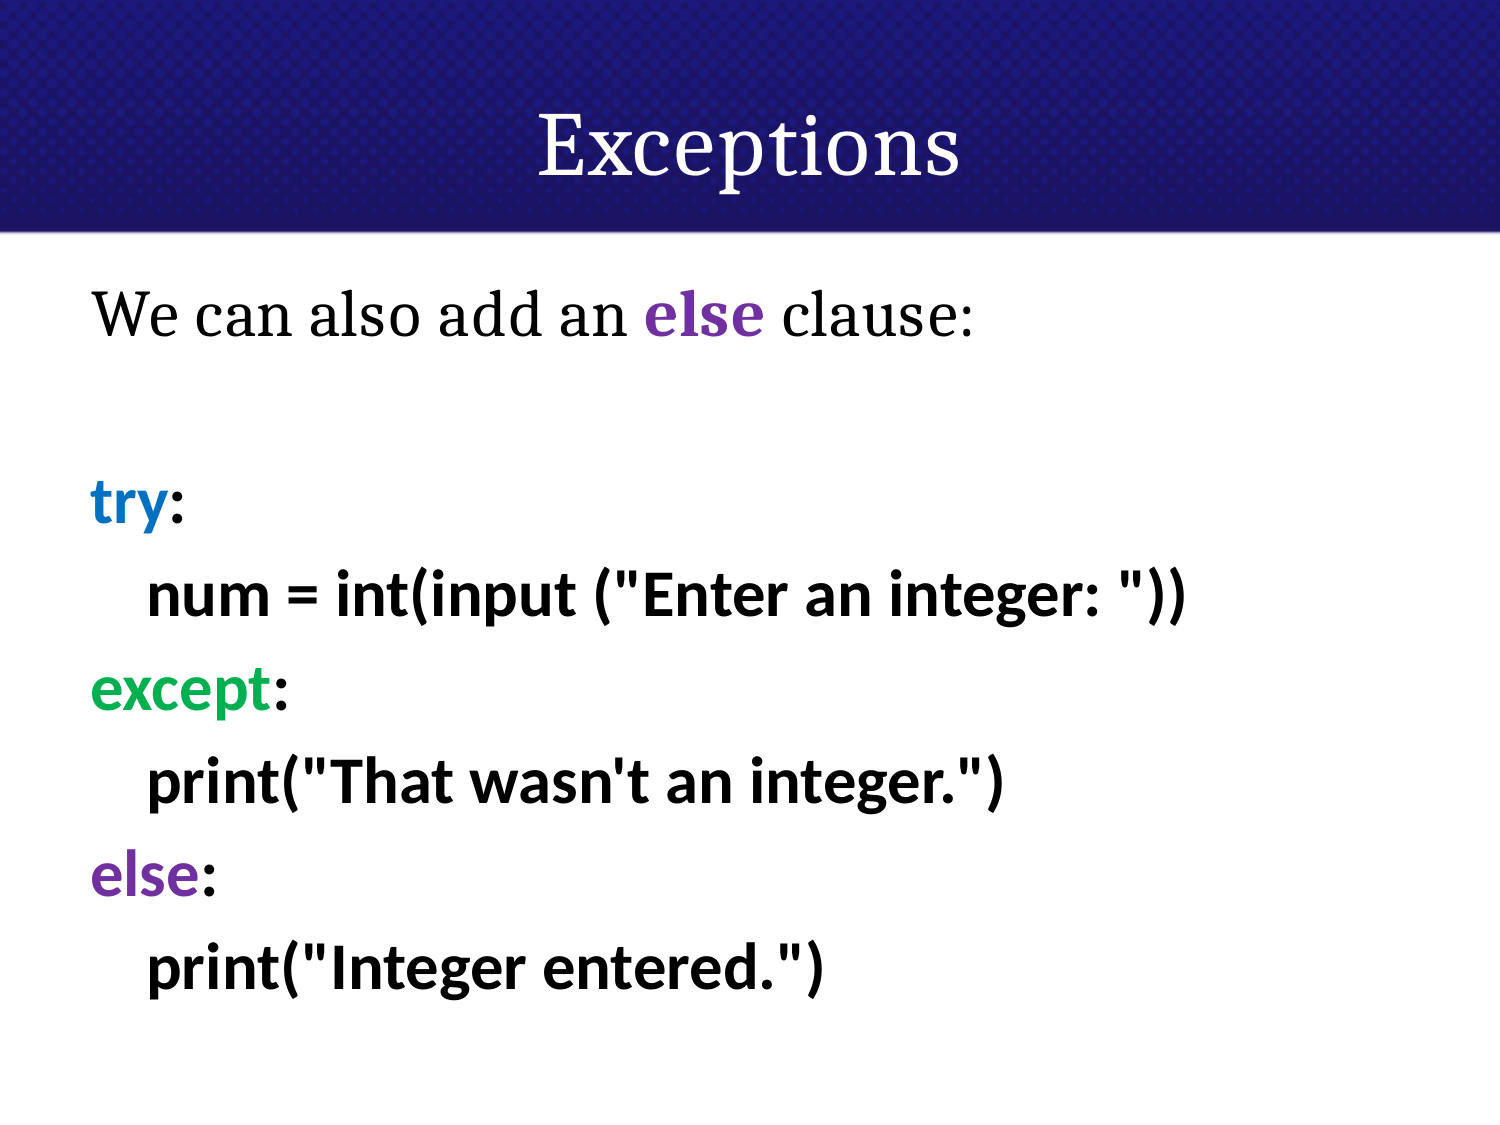

# Exceptions
We can also add an else clause:

try:
	num = int(input ("Enter an integer: "))
except:
	print("That wasn't an integer.")
else:
	print("Integer entered.")